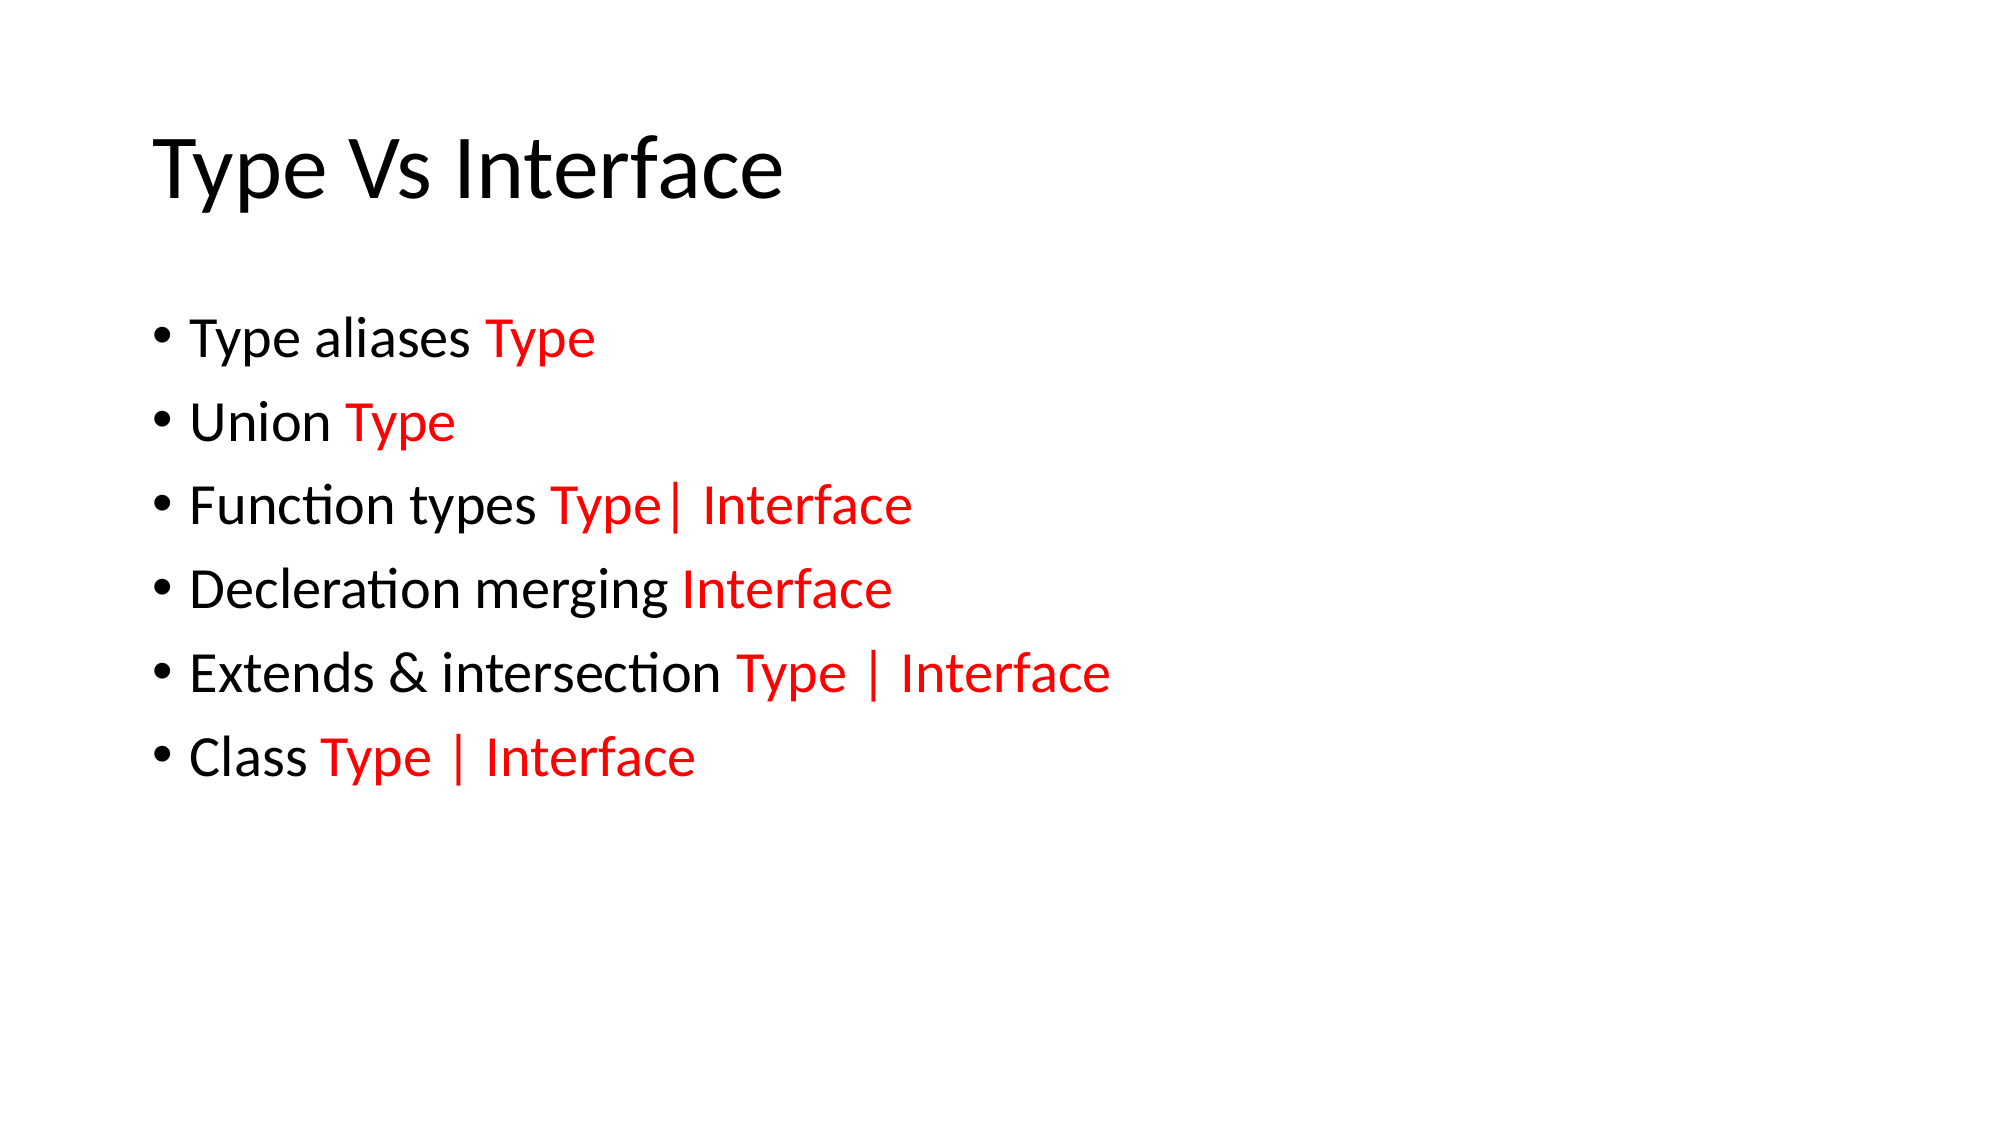

# Type Vs Interface
Type aliases Type
Union Type
Function types Type| Interface
Decleration merging Interface
Extends & intersection Type | Interface
Class Type | Interface